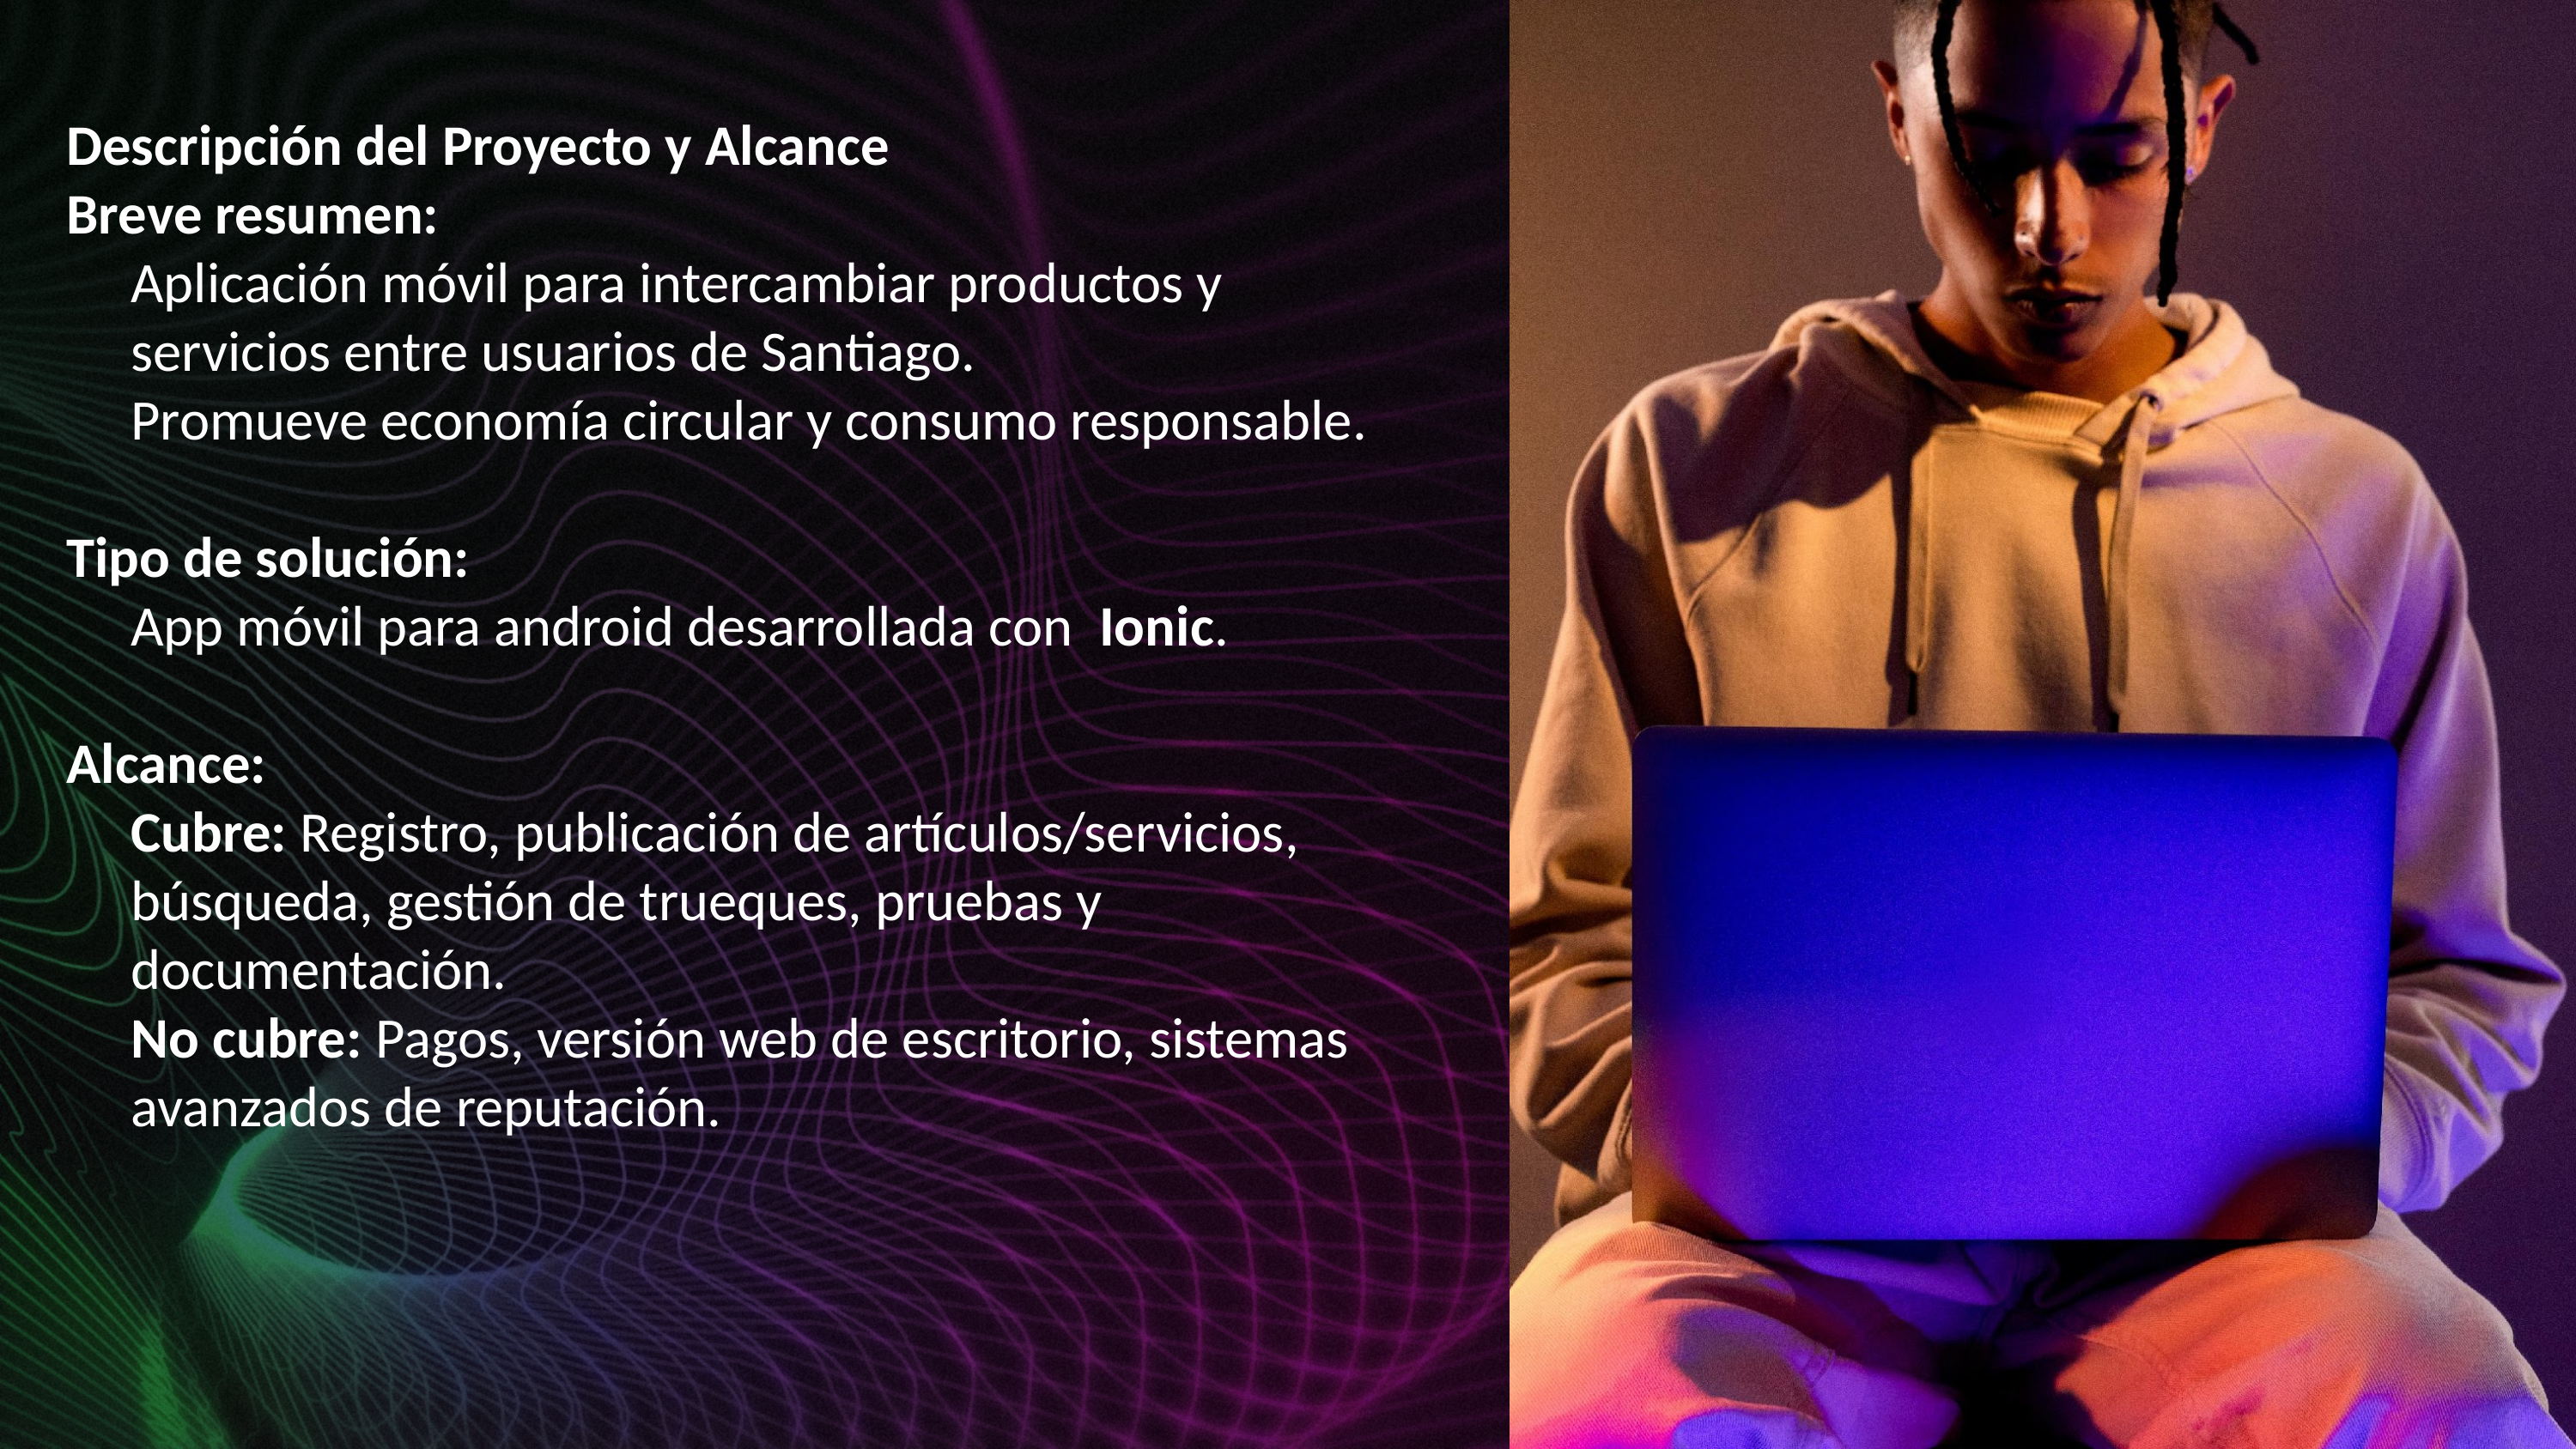

Descripción del Proyecto y Alcance
Breve resumen:
Aplicación móvil para intercambiar productos y servicios entre usuarios de Santiago.
Promueve economía circular y consumo responsable.

Tipo de solución:
App móvil para android desarrollada con  Ionic.

Alcance:
Cubre: Registro, publicación de artículos/servicios, búsqueda, gestión de trueques, pruebas y documentación.
No cubre: Pagos, versión web de escritorio, sistemas avanzados de reputación.